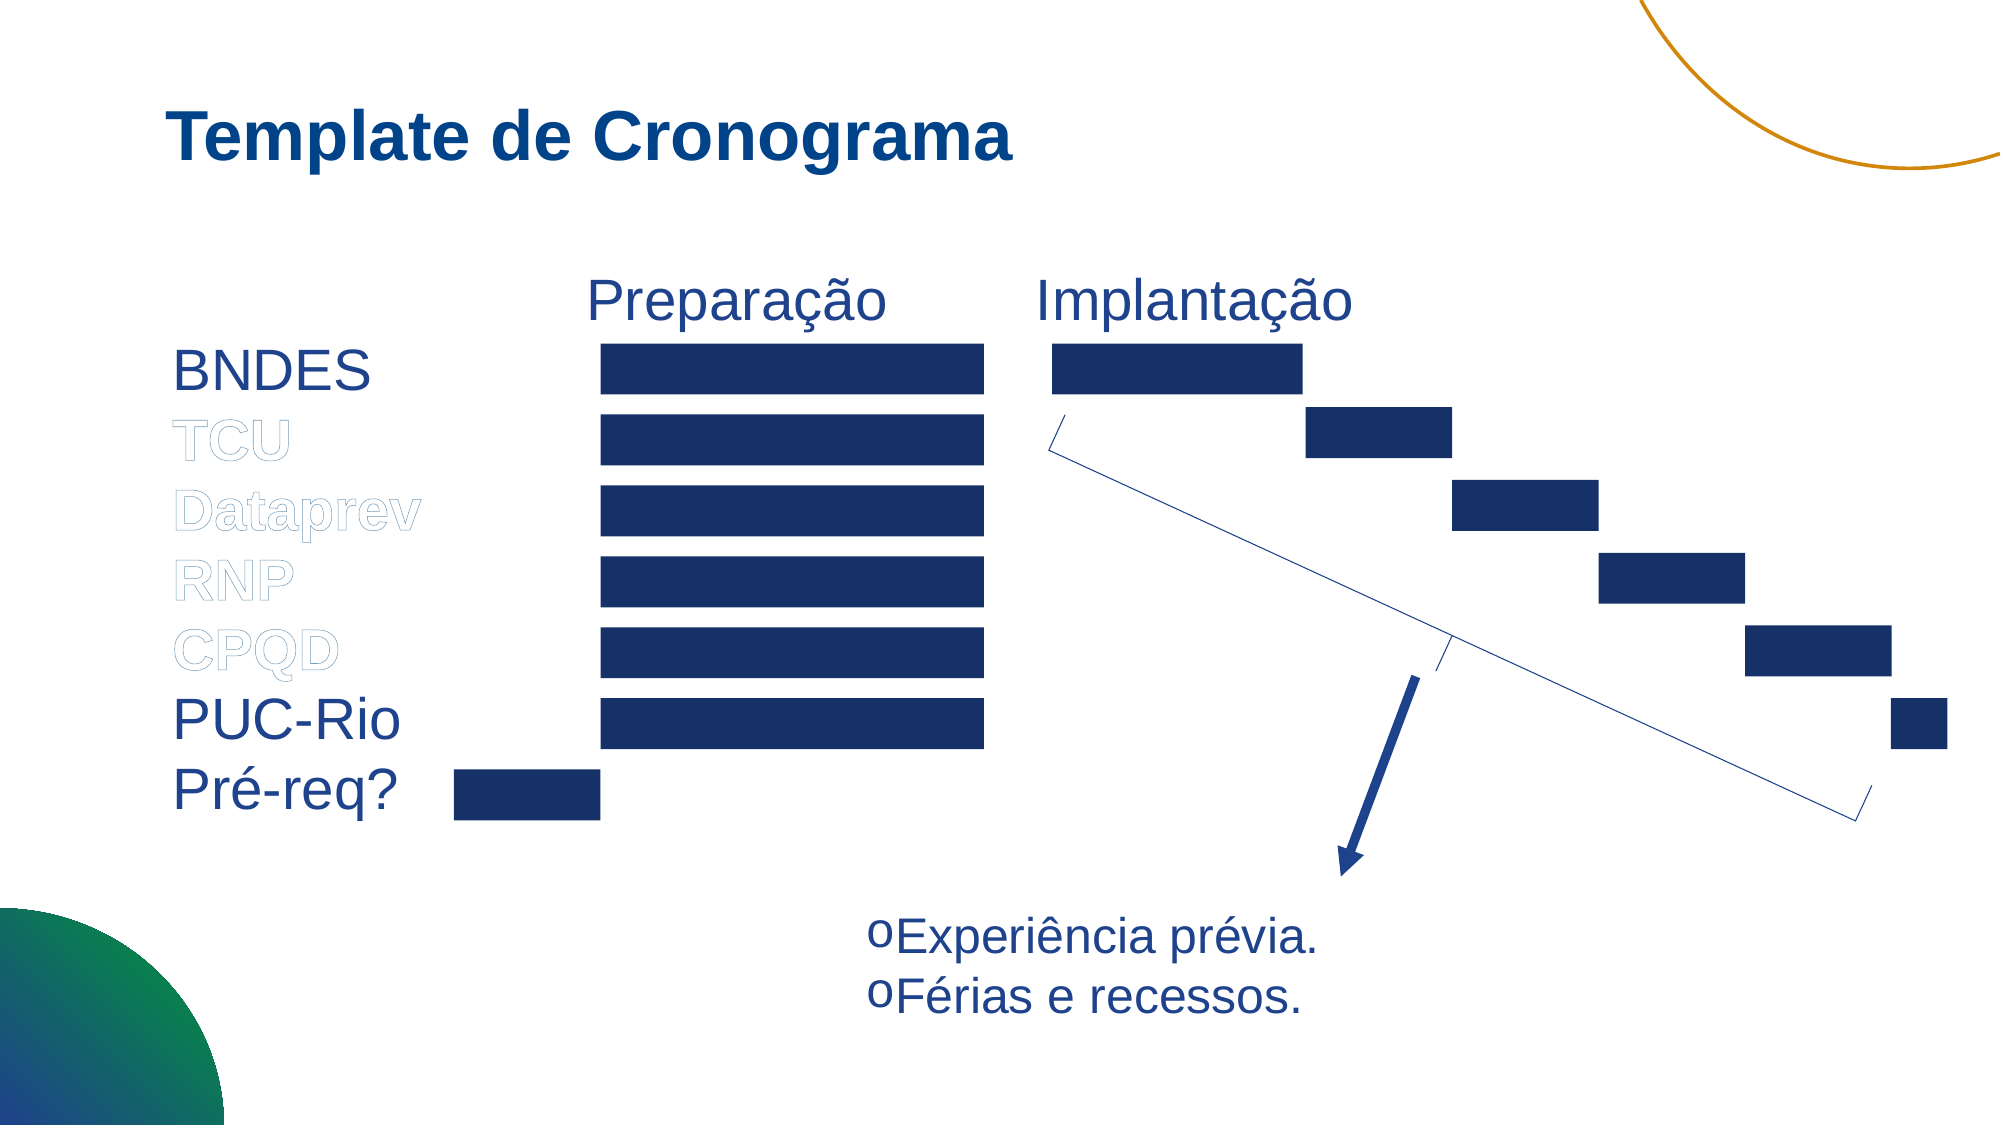

Template de Cronograma

		       Preparação	       Implantação
BNDES
TCU
Dataprev
RNP
CPQD
PUC-Rio
Pré-req?

Experiência prévia.
Férias e recessos.